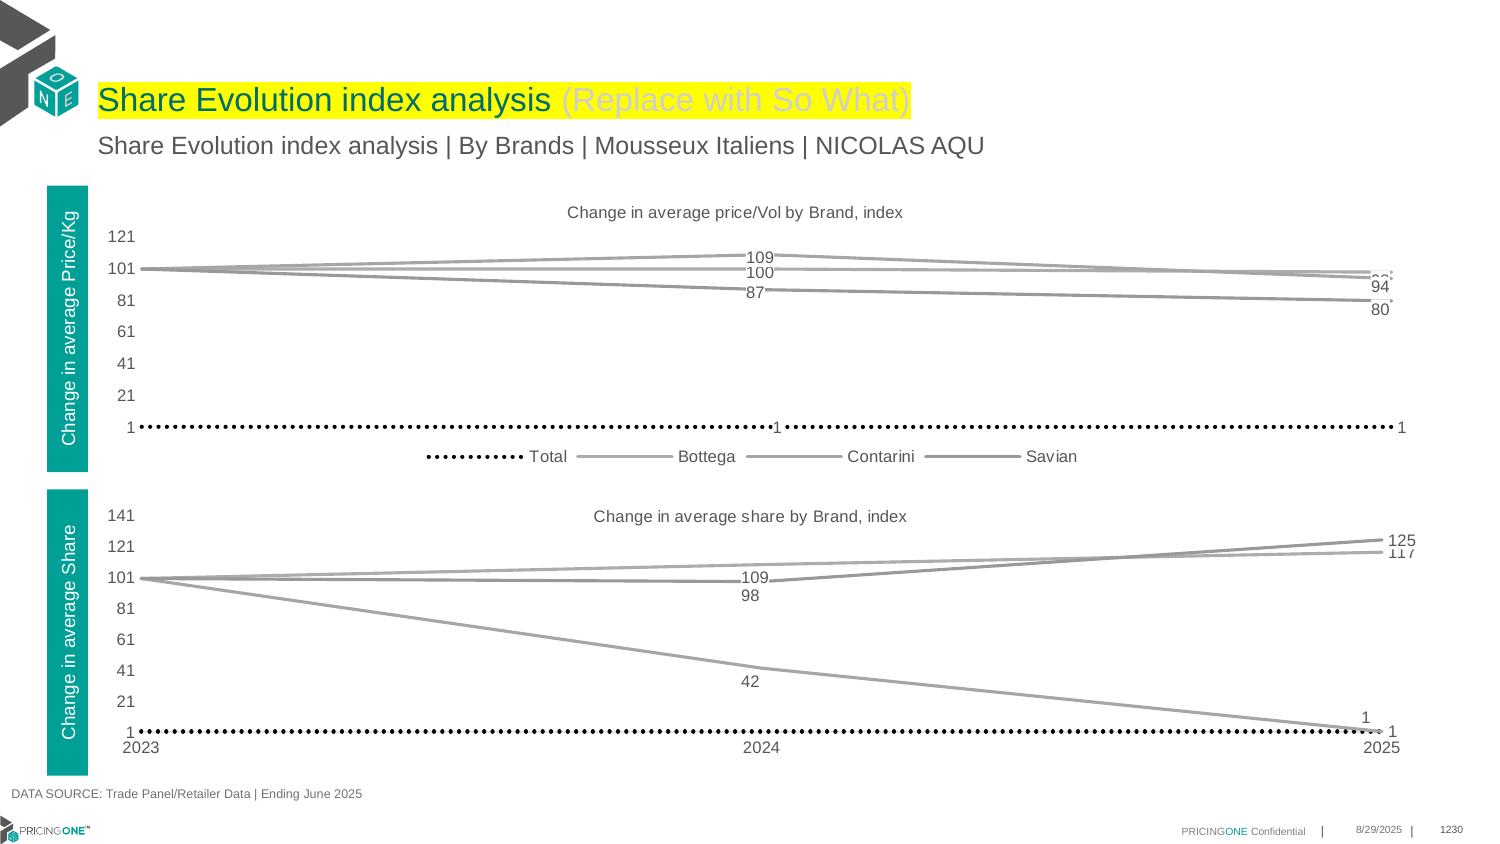

# Share Evolution index analysis (Replace with So What)
Share Evolution index analysis | By Brands | Mousseux Italiens | NICOLAS AQU

### Chart: Change in average price/Vol by Brand, index

| Category | Total | Bottega | Contarini | Savian |
|---|---|---|---|---|
| 2023 | 1.0 | 100.0 | 100.0 | 100.0 |
| 2024 | 0.8977621996457068 | 100.0 | 109.0 | 87.0 |
| 2025 | 0.9299211167804744 | 98.0 | 94.0 | 80.0 |
Change in average Price/Kg

### Chart: Change in average share by Brand, index

| Category | Total | Bottega | Contarini | Savian |
|---|---|---|---|---|
| 2023 | 1.0 | 100.0 | 100.0 | 100.0 |
| 2024 | 1.0 | 109.0 | 42.0 | 98.0 |
| 2025 | 1.0 | 117.0 | 1.0 | 125.0 |
Change in average Share
DATA SOURCE: Trade Panel/Retailer Data | Ending June 2025

8/29/2025
1230